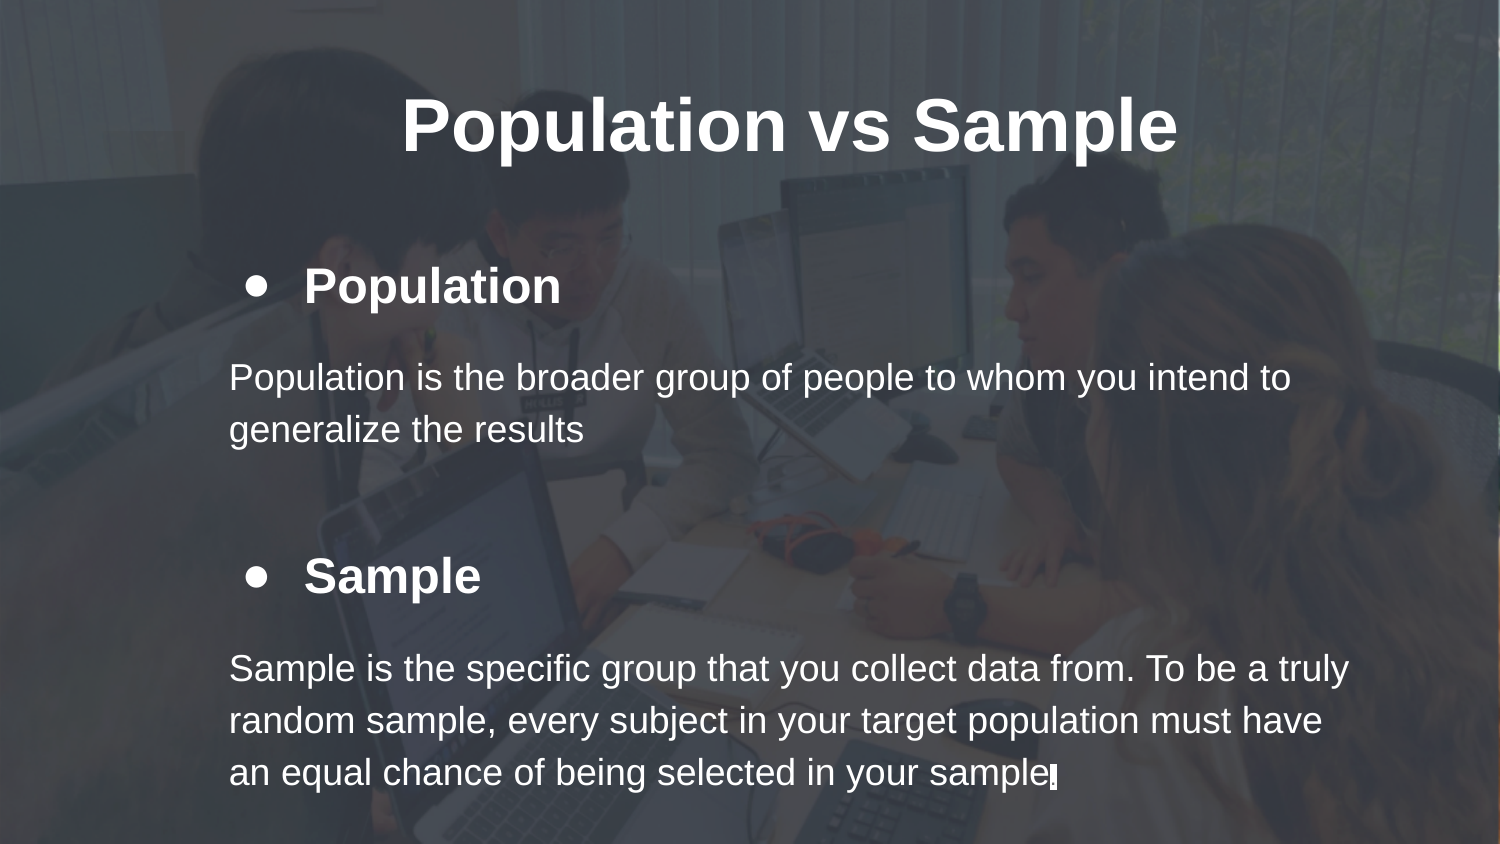

# Population vs Sample
Population
Population is the broader group of people to whom you intend to generalize the results

Sample
Sample is the specific group that you collect data from. To be a truly random sample, every subject in your target population must have an equal chance of being selected in your sample.